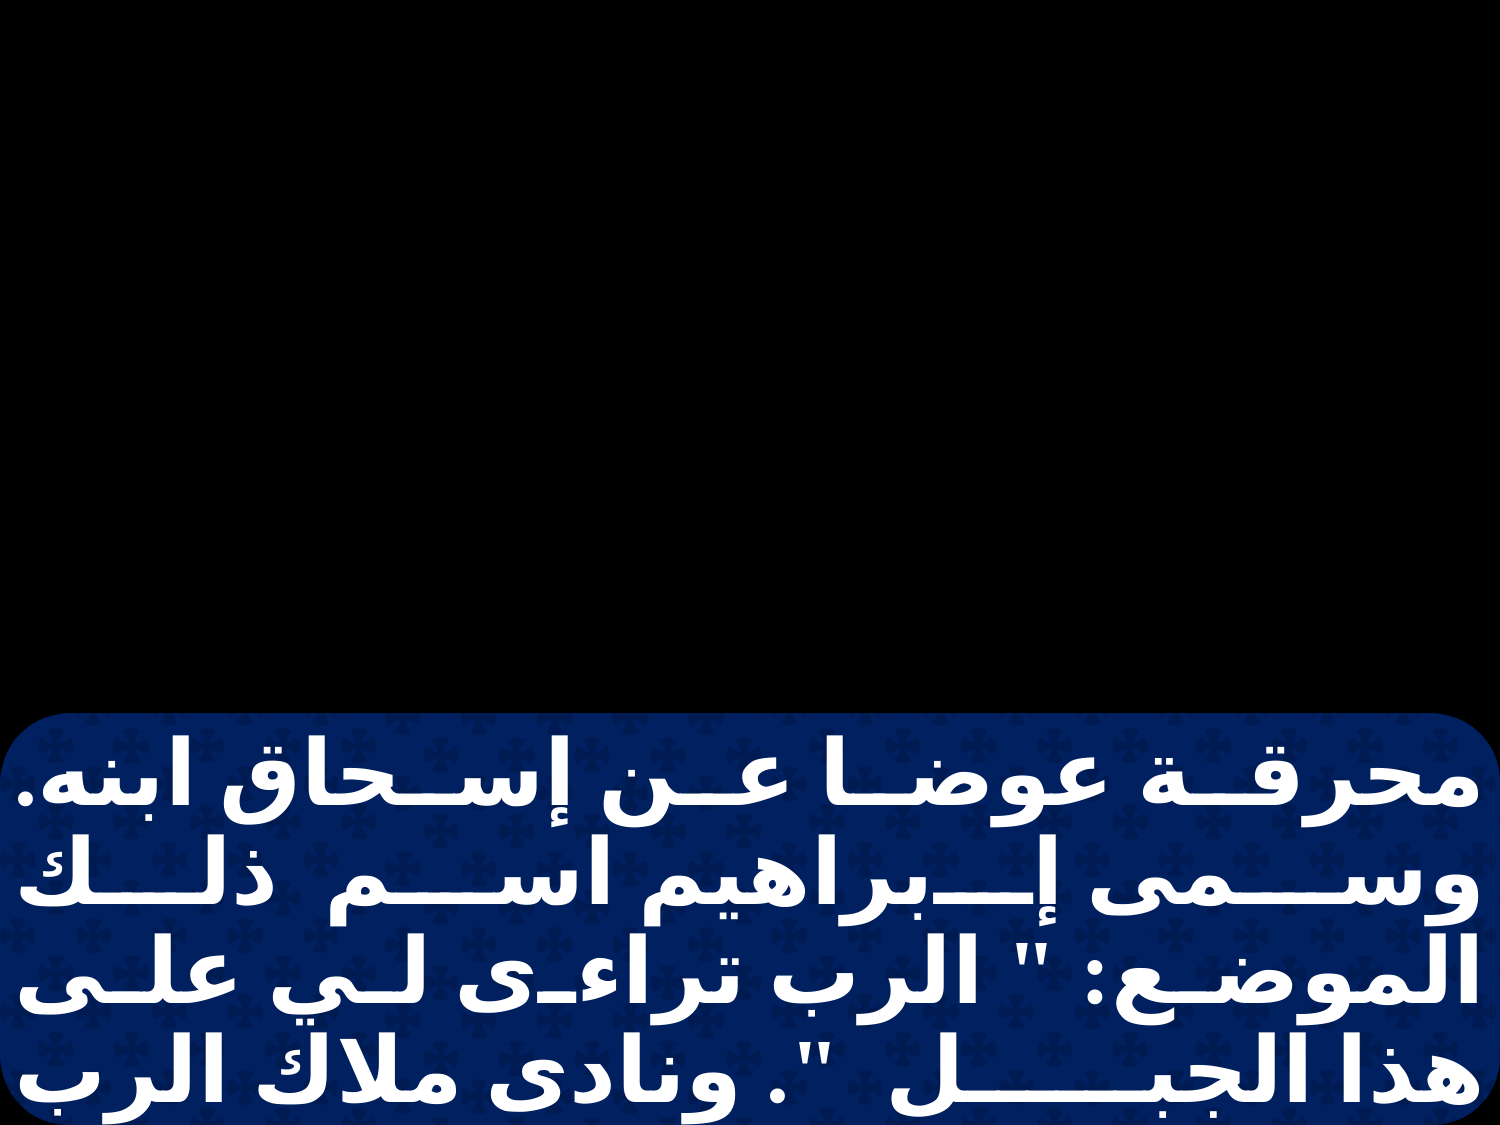

محرقة عوضا عن إسحاق ابنه. وسمى إبراهيم اسم  ذلك الموضع: " الرب تراءى لي على هذا الجبل  ". ونادى ملاك الرب إبراهيم مرة ثانية من السماء  قائلا: " إني أقسمت بذاتي يقول الرب، بما أنك